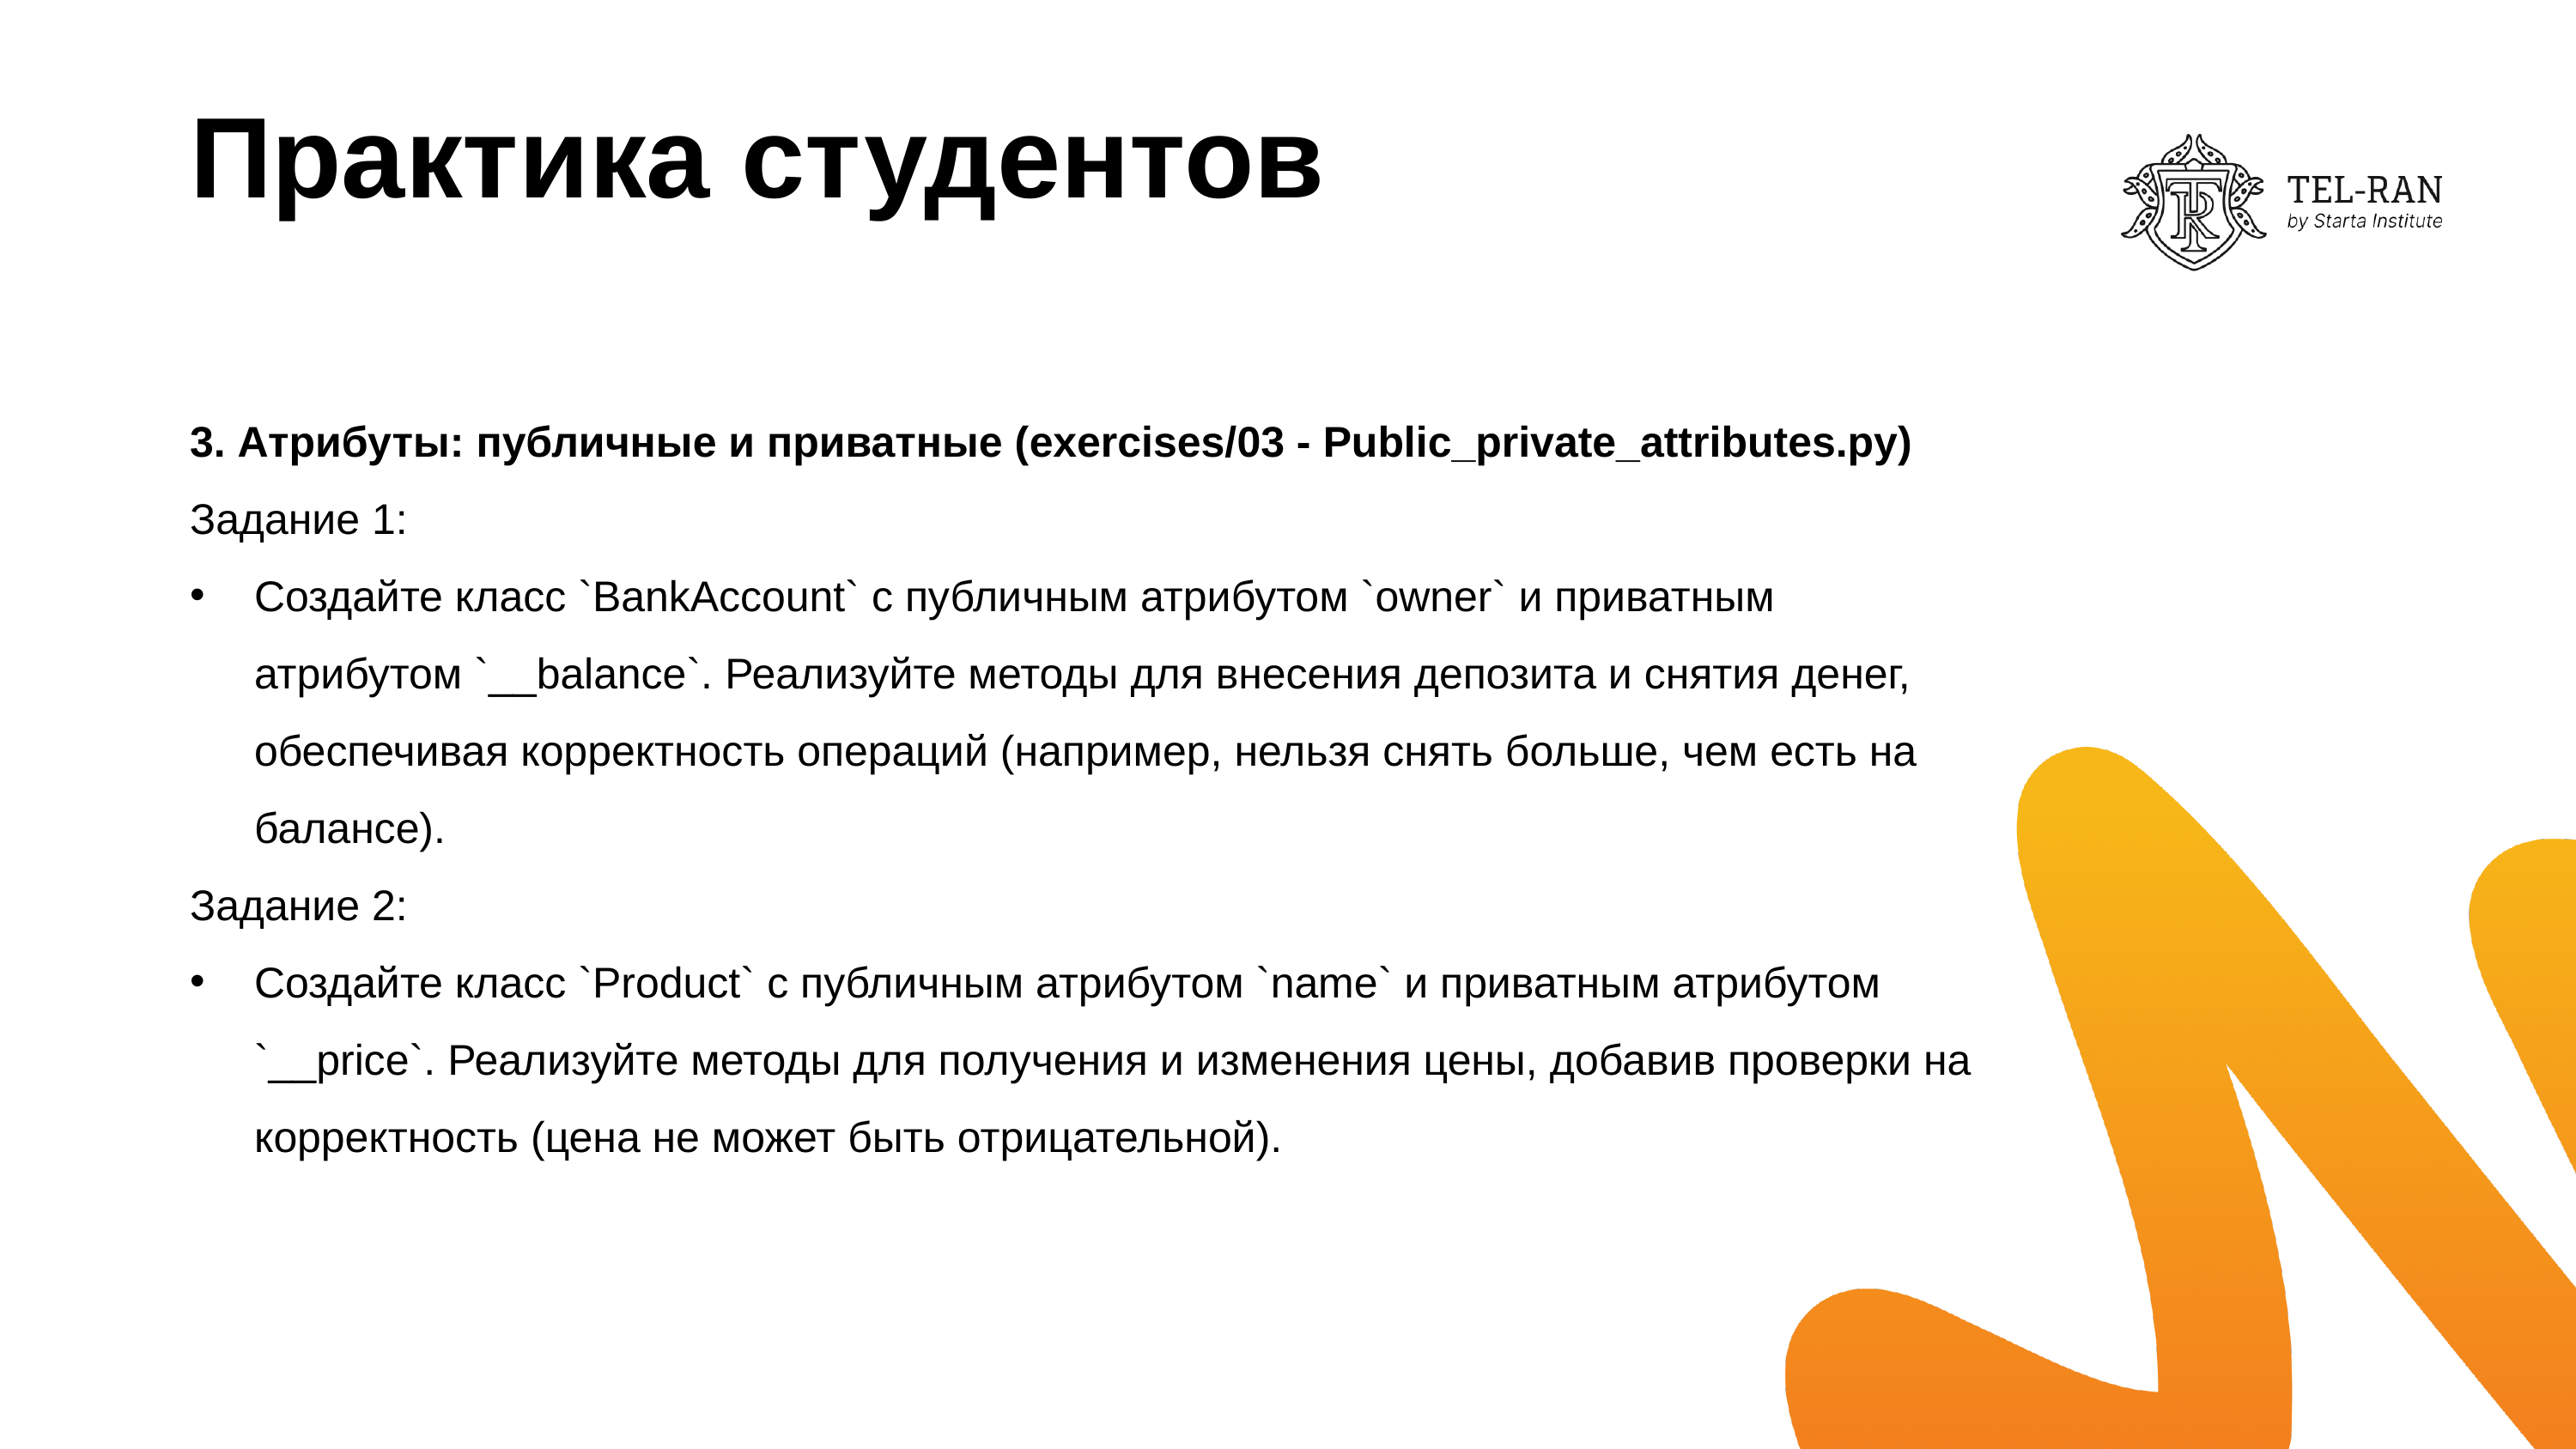

# Практика студентов
3. Атрибуты: публичные и приватные (exercises/03 - Public_private_attributes.py)
Задание 1:
Создайте класс `BankAccount` с публичным атрибутом `owner` и приватным атрибутом `__balance`. Реализуйте методы для внесения депозита и снятия денег, обеспечивая корректность операций (например, нельзя снять больше, чем есть на балансе).
Задание 2:
Создайте класс `Product` с публичным атрибутом `name` и приватным атрибутом `__price`. Реализуйте методы для получения и изменения цены, добавив проверки на корректность (цена не может быть отрицательной).